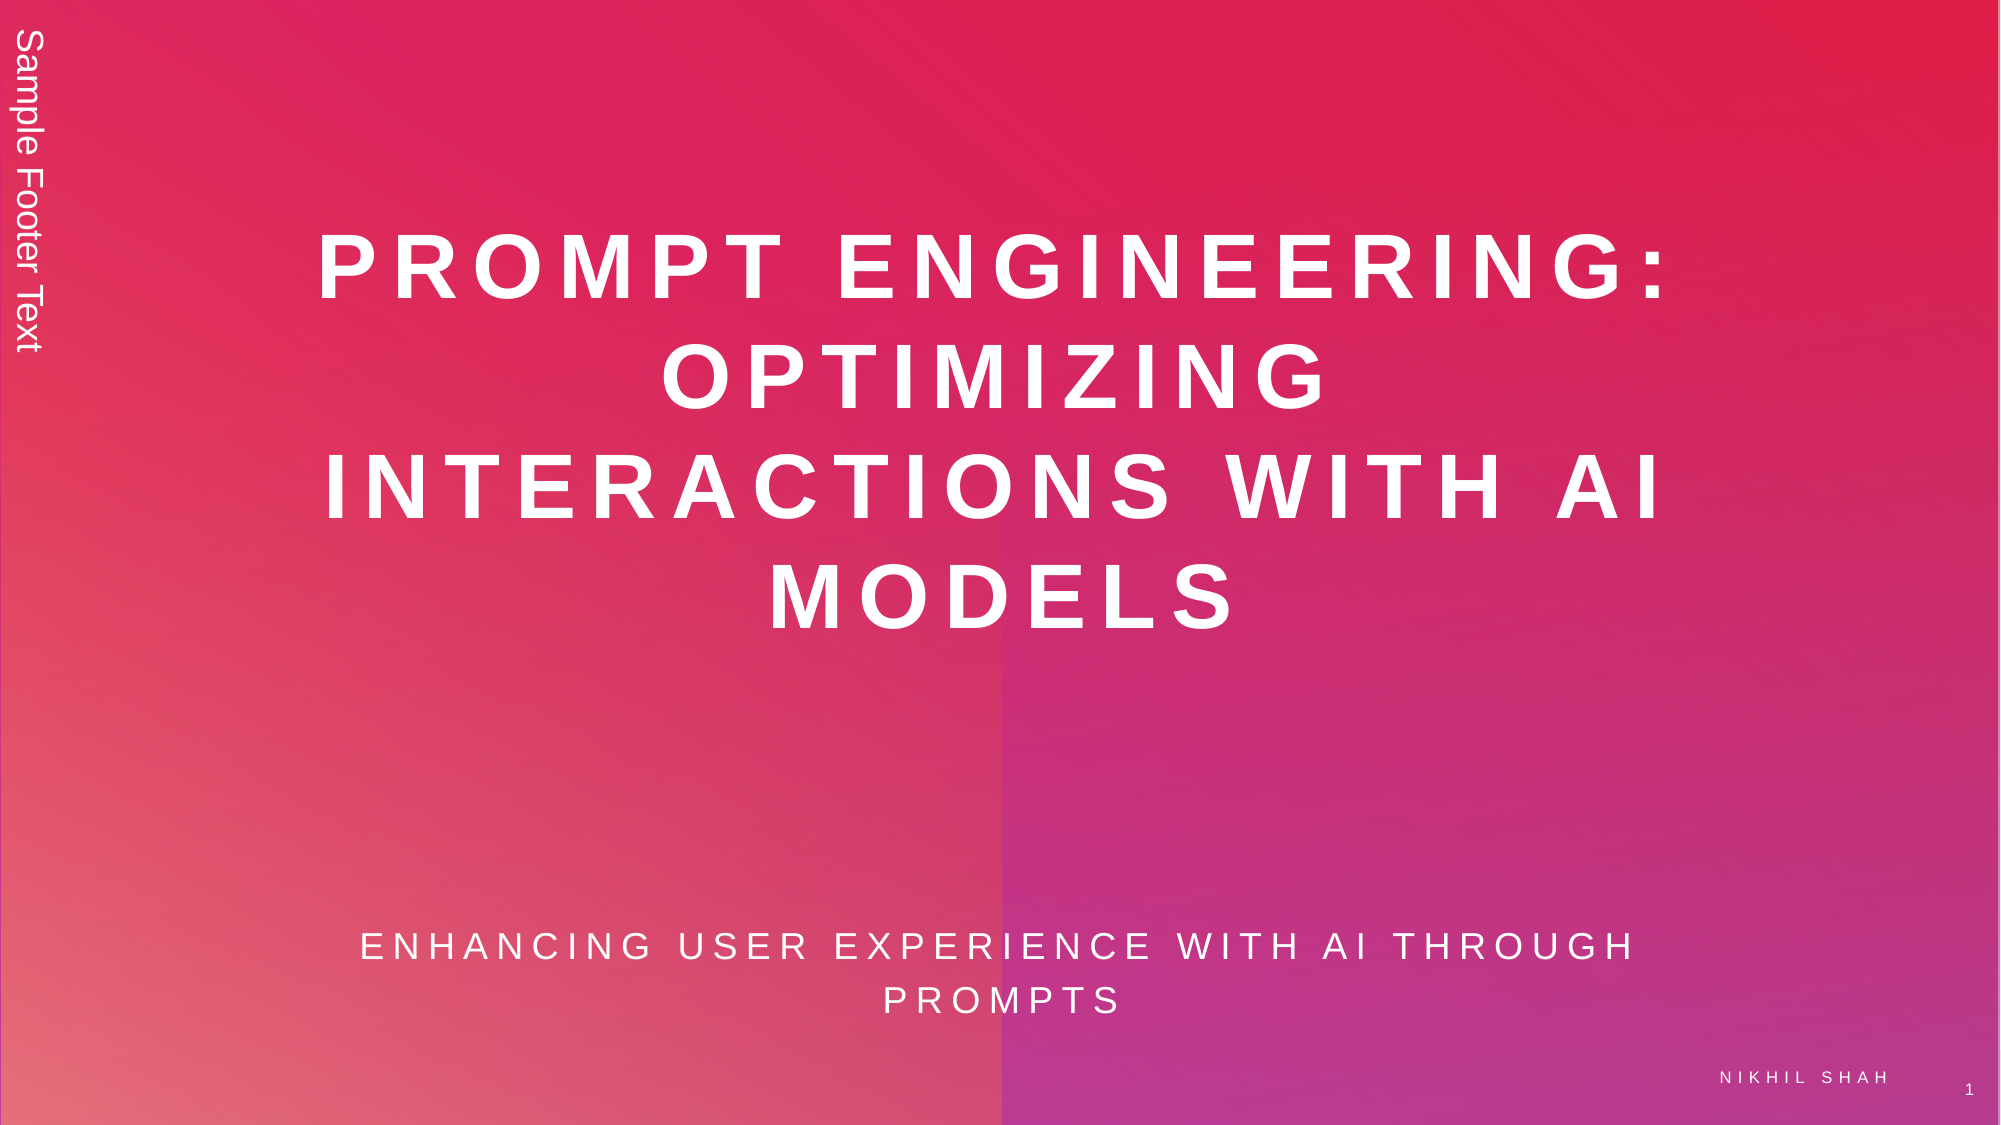

# Prompt Engineering: Optimizing Interactions with AI Models
Sample Footer Text
Enhancing user experience with AI through prompts
Nikhil shah

1